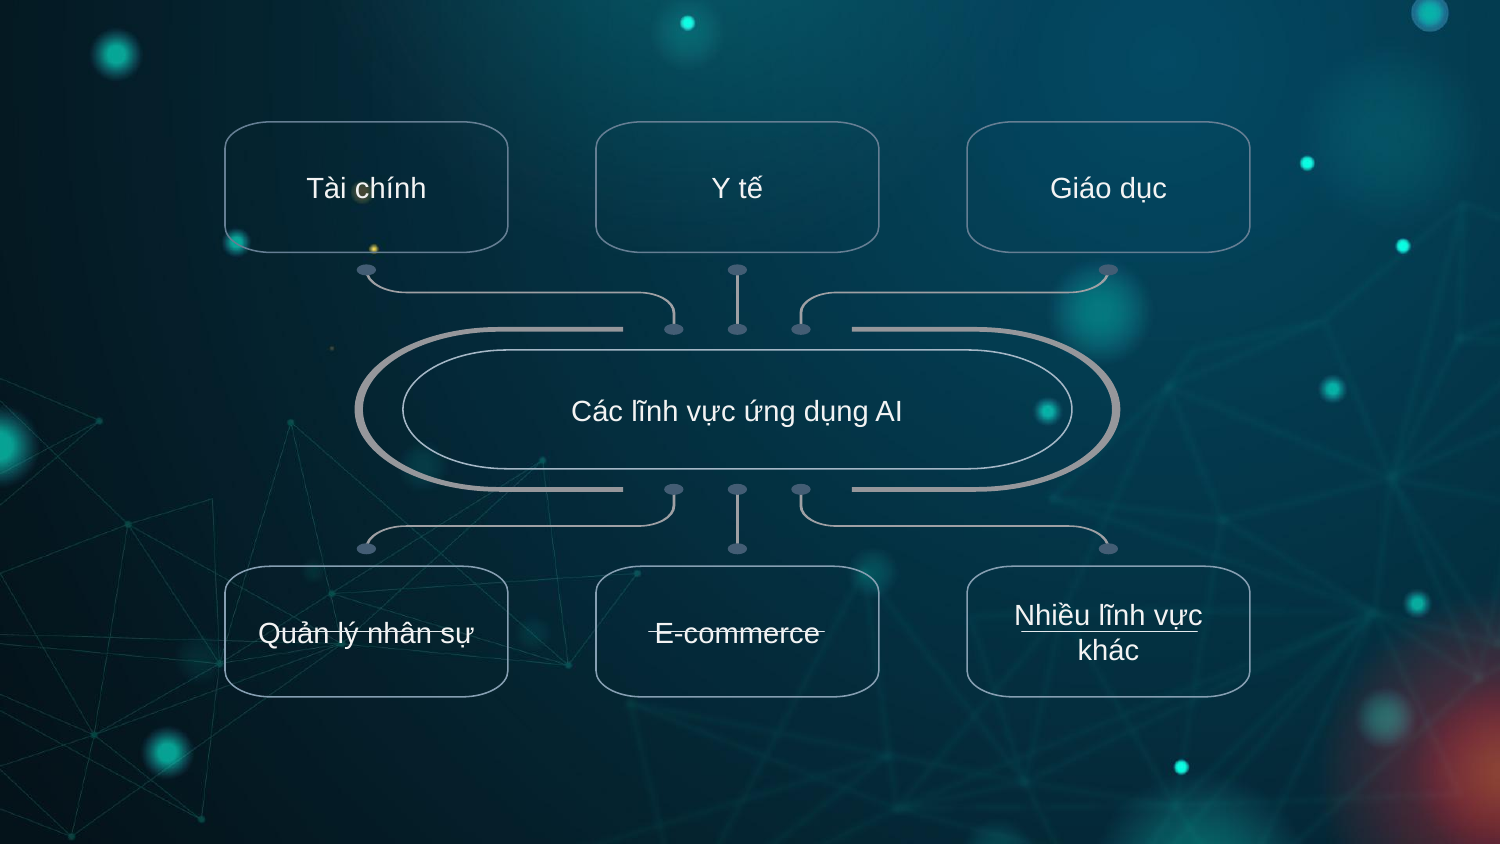

Tài chính

Y tế

Giáo dục

Các lĩnh vực ứng dụng AI

Quản lý nhân sự

E-commerce

Nhiều lĩnh vực khác